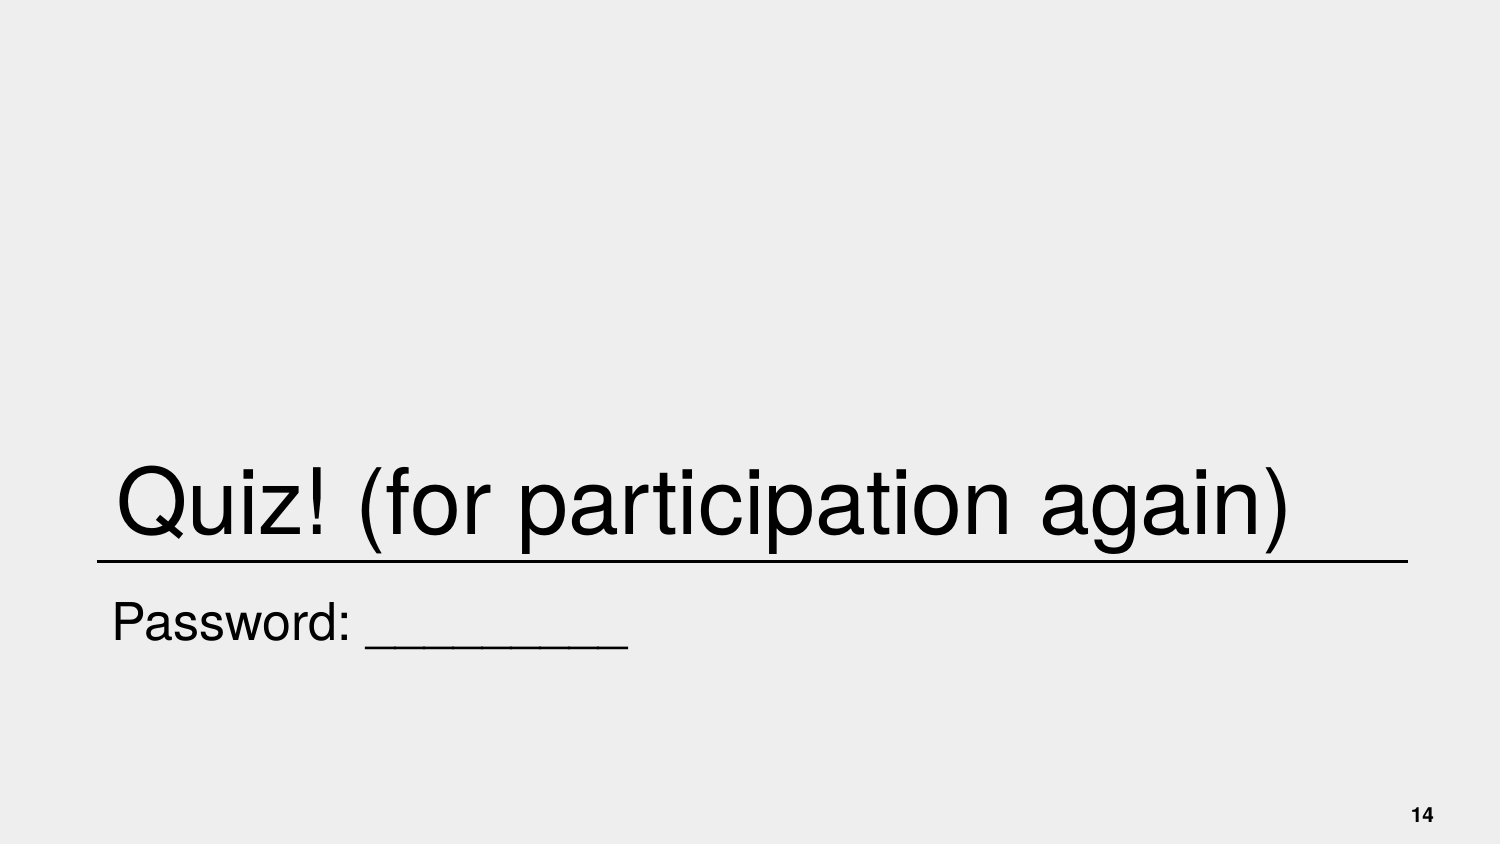

# Quiz! (for participation again)
Password: _________
14